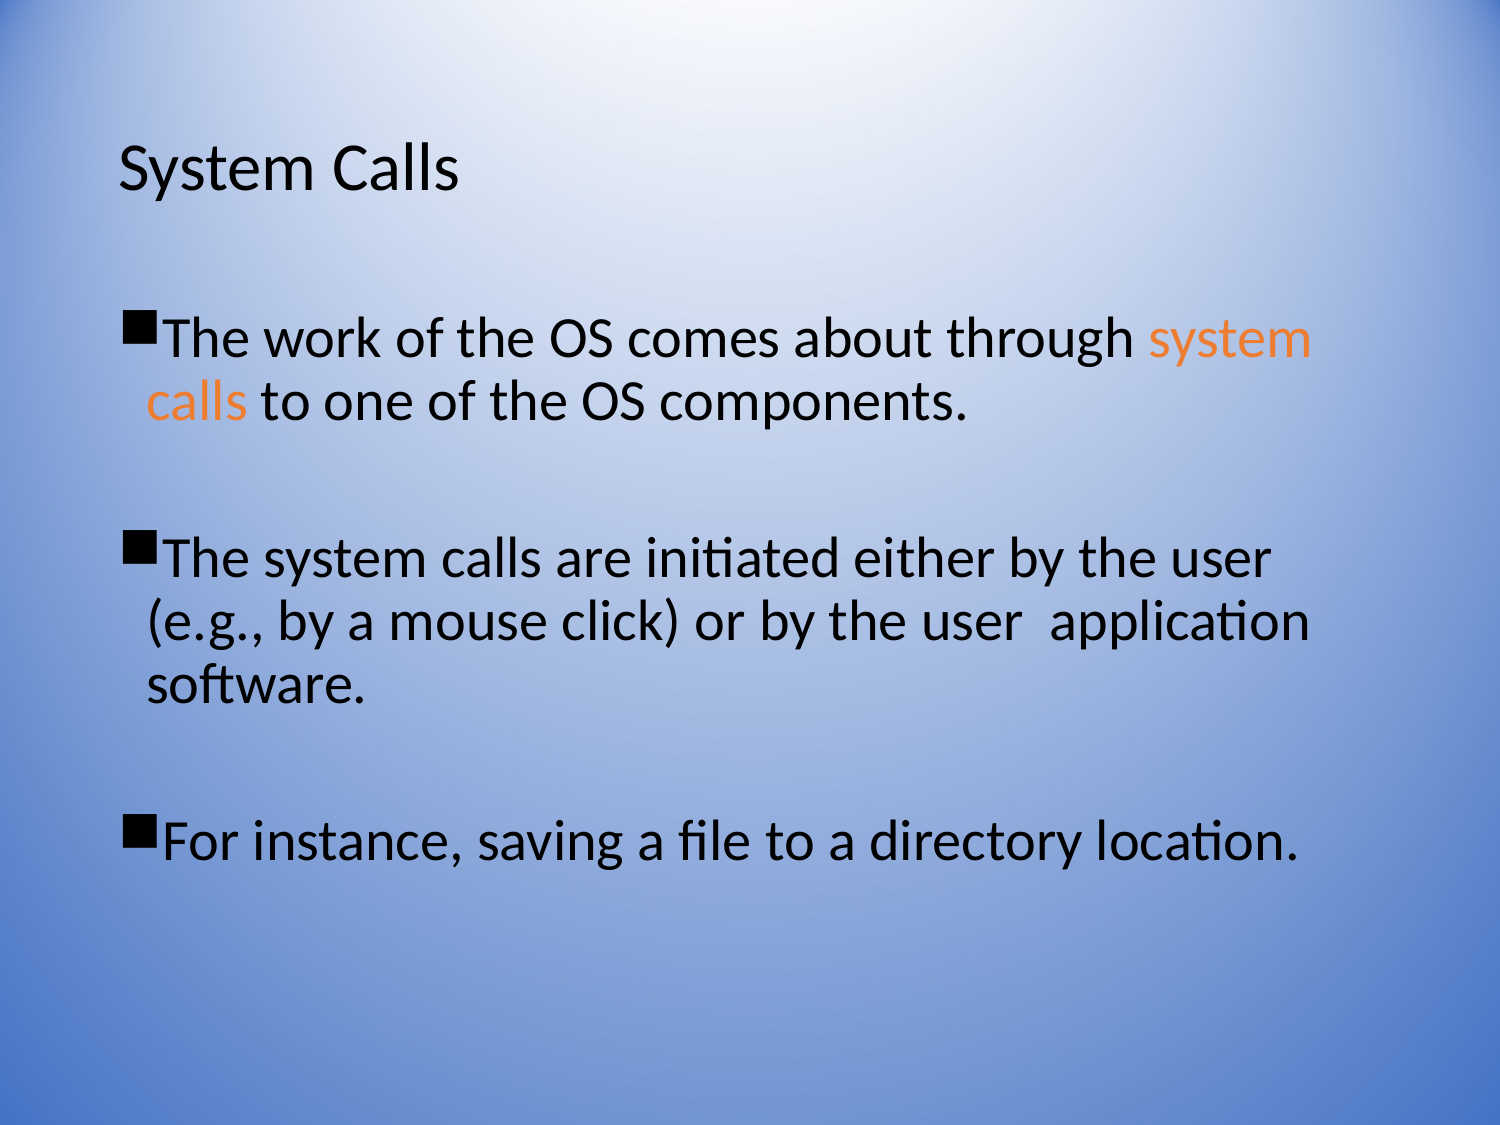

# System Calls
The work of the OS comes about through system calls to one of the OS components.

The system calls are initiated either by the user (e.g., by a mouse click) or by the user  application software.

For instance, saving a file to a directory location.